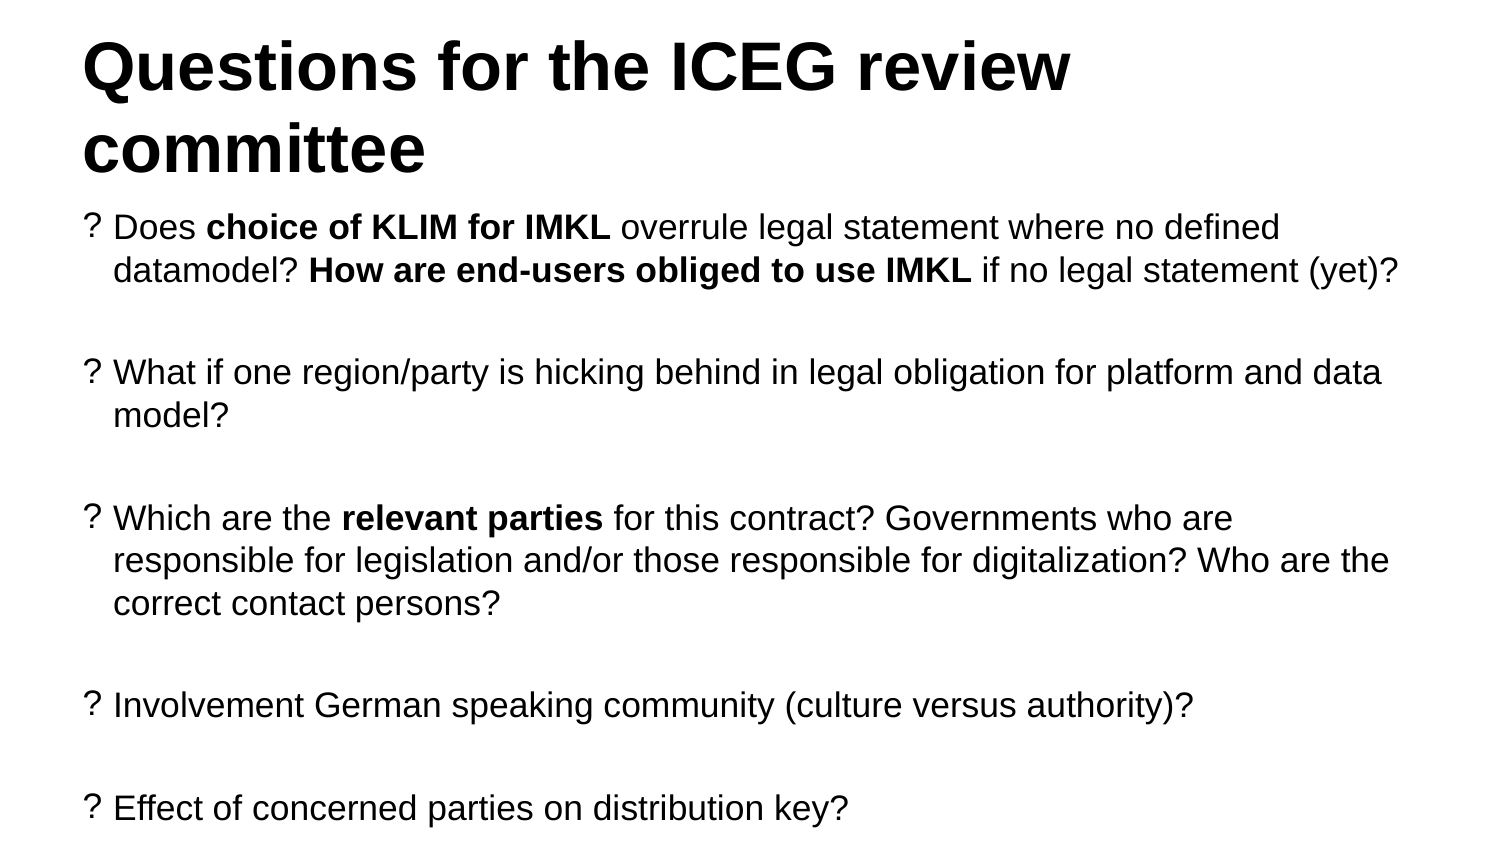

# Questions for the ICEG review committee
Does choice of KLIM for IMKL overrule legal statement where no defined datamodel? How are end-users obliged to use IMKL if no legal statement (yet)?

What if one region/party is hicking behind in legal obligation for platform and data model?

Which are the relevant parties for this contract? Governments who are responsible for legislation and/or those responsible for digitalization? Who are the correct contact persons?

Involvement German speaking community (culture versus authority)?

Effect of concerned parties on distribution key?